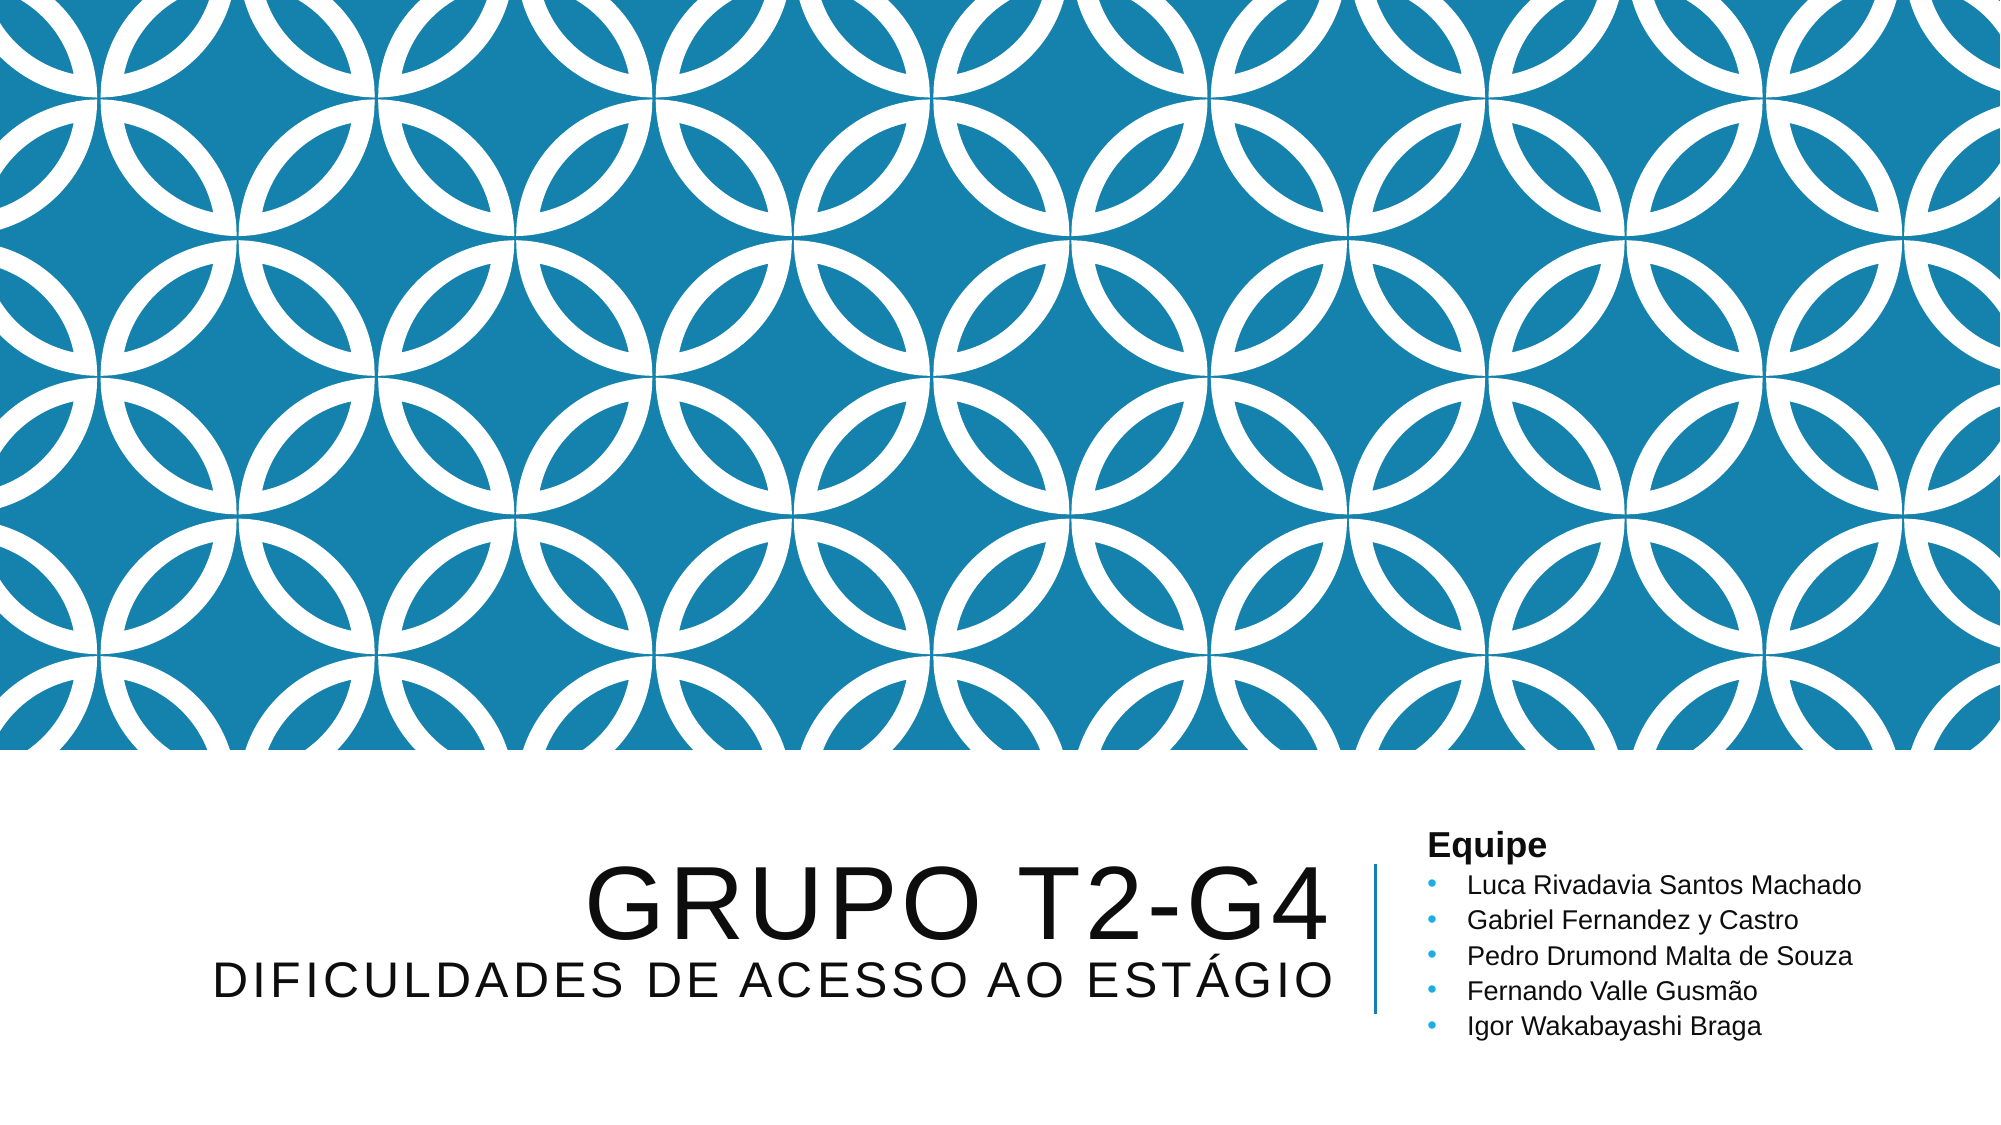

# Grupo t2-g4 dificuldades de acesso ao estágio
Equipe
Luca Rivadavia Santos Machado
Gabriel Fernandez y Castro
Pedro Drumond Malta de Souza
Fernando Valle Gusmão
Igor Wakabayashi Braga